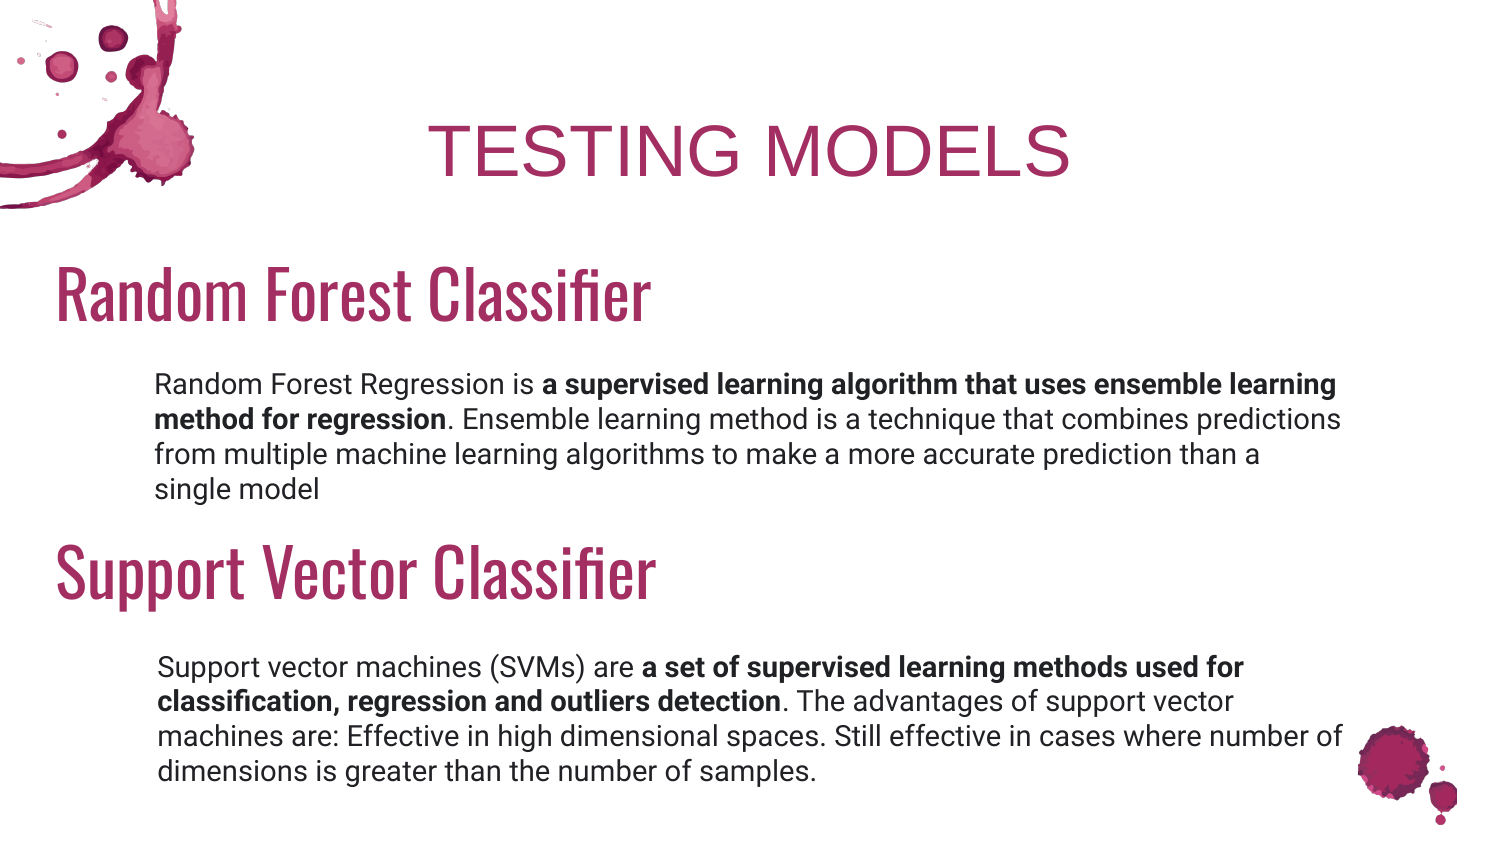

# TESTING MODELS
Random Forest Classifier
Random Forest Regression is a supervised learning algorithm that uses ensemble learning method for regression. Ensemble learning method is a technique that combines predictions from multiple machine learning algorithms to make a more accurate prediction than a single model
Support Vector Classifier
Support vector machines (SVMs) are a set of supervised learning methods used for classification, regression and outliers detection. The advantages of support vector machines are: Effective in high dimensional spaces. Still effective in cases where number of dimensions is greater than the number of samples.